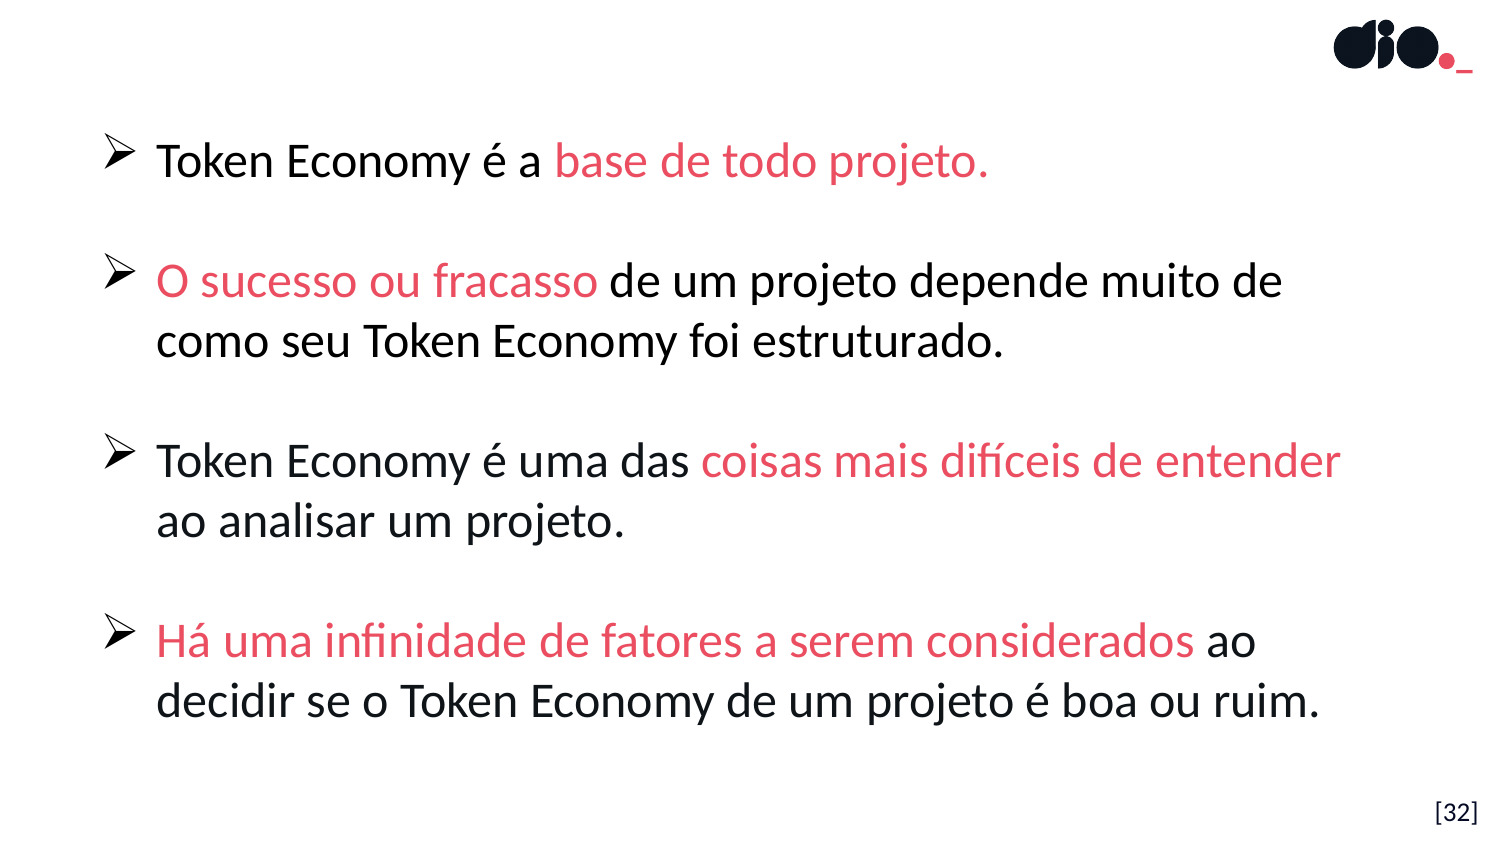

Token Economy é a base de todo projeto.

O sucesso ou fracasso de um projeto depende muito de como seu Token Economy foi estruturado.

Token Economy é uma das coisas mais difíceis de entender ao analisar um projeto.

Há uma infinidade de fatores a serem considerados ao decidir se o Token Economy de um projeto é boa ou ruim.
[32]